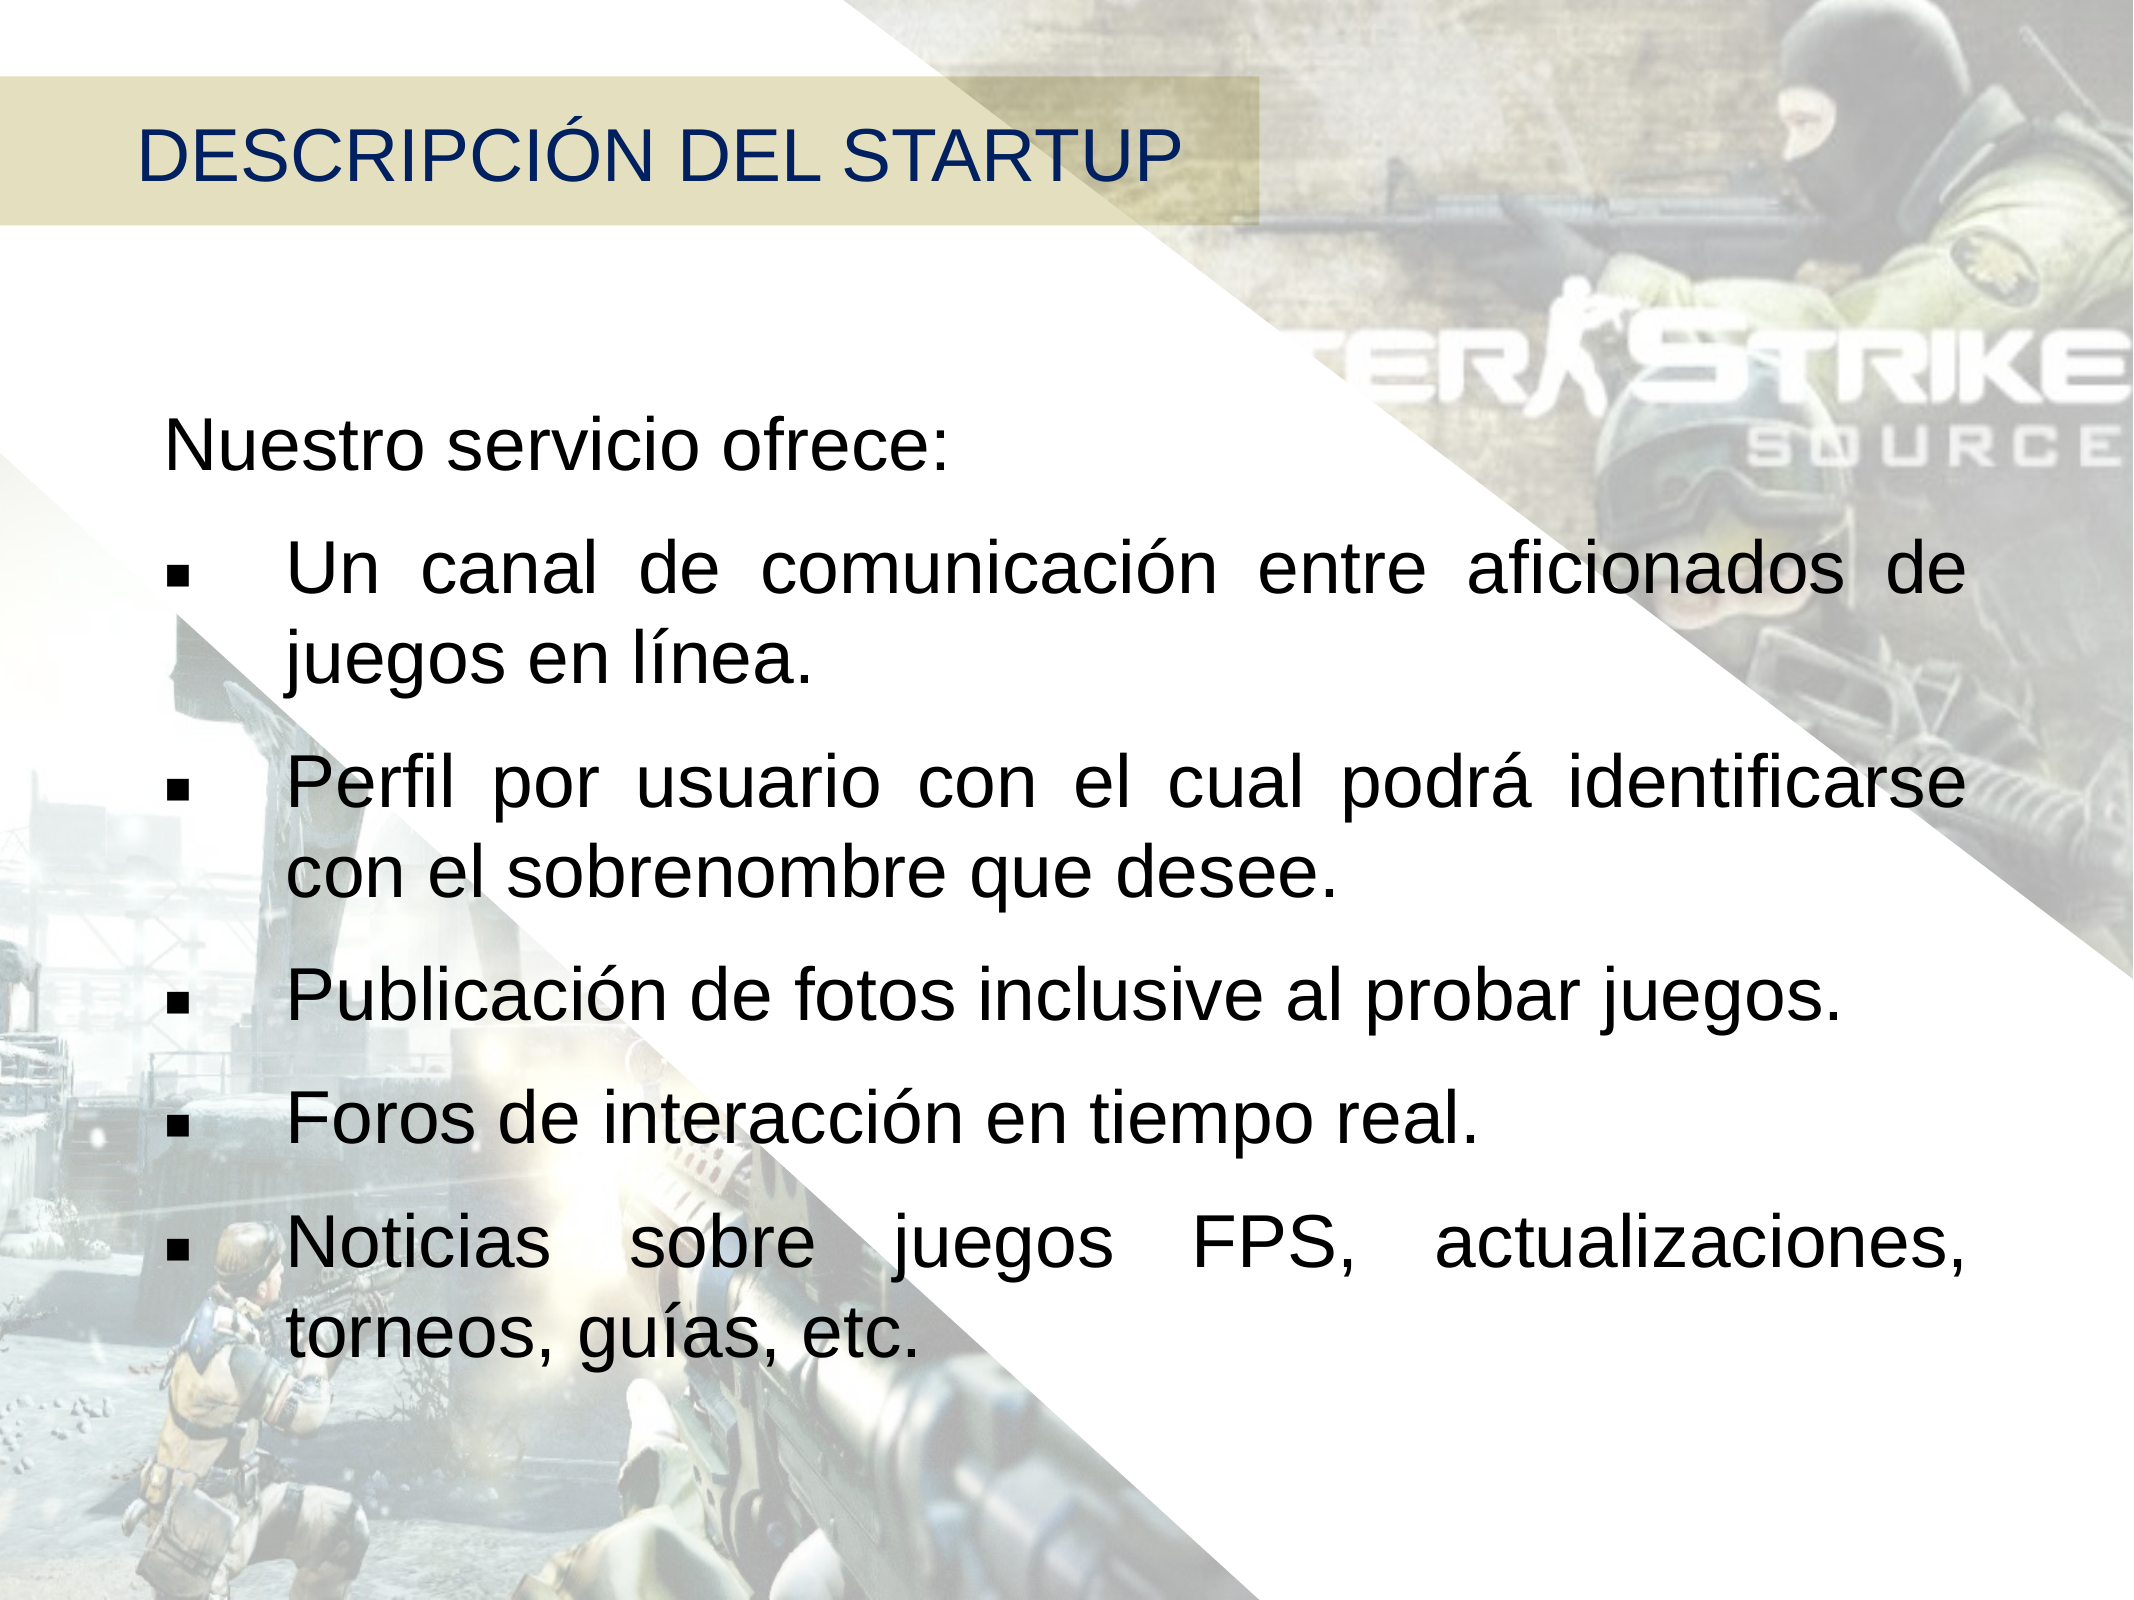

DESCRIPCIÓN DEL STARTUP
Nuestro servicio ofrece:
Un canal de comunicación entre aficionados de juegos en línea.
Perfil por usuario con el cual podrá identificarse con el sobrenombre que desee.
Publicación de fotos inclusive al probar juegos.
Foros de interacción en tiempo real.
Noticias sobre juegos FPS, actualizaciones, torneos, guías, etc.